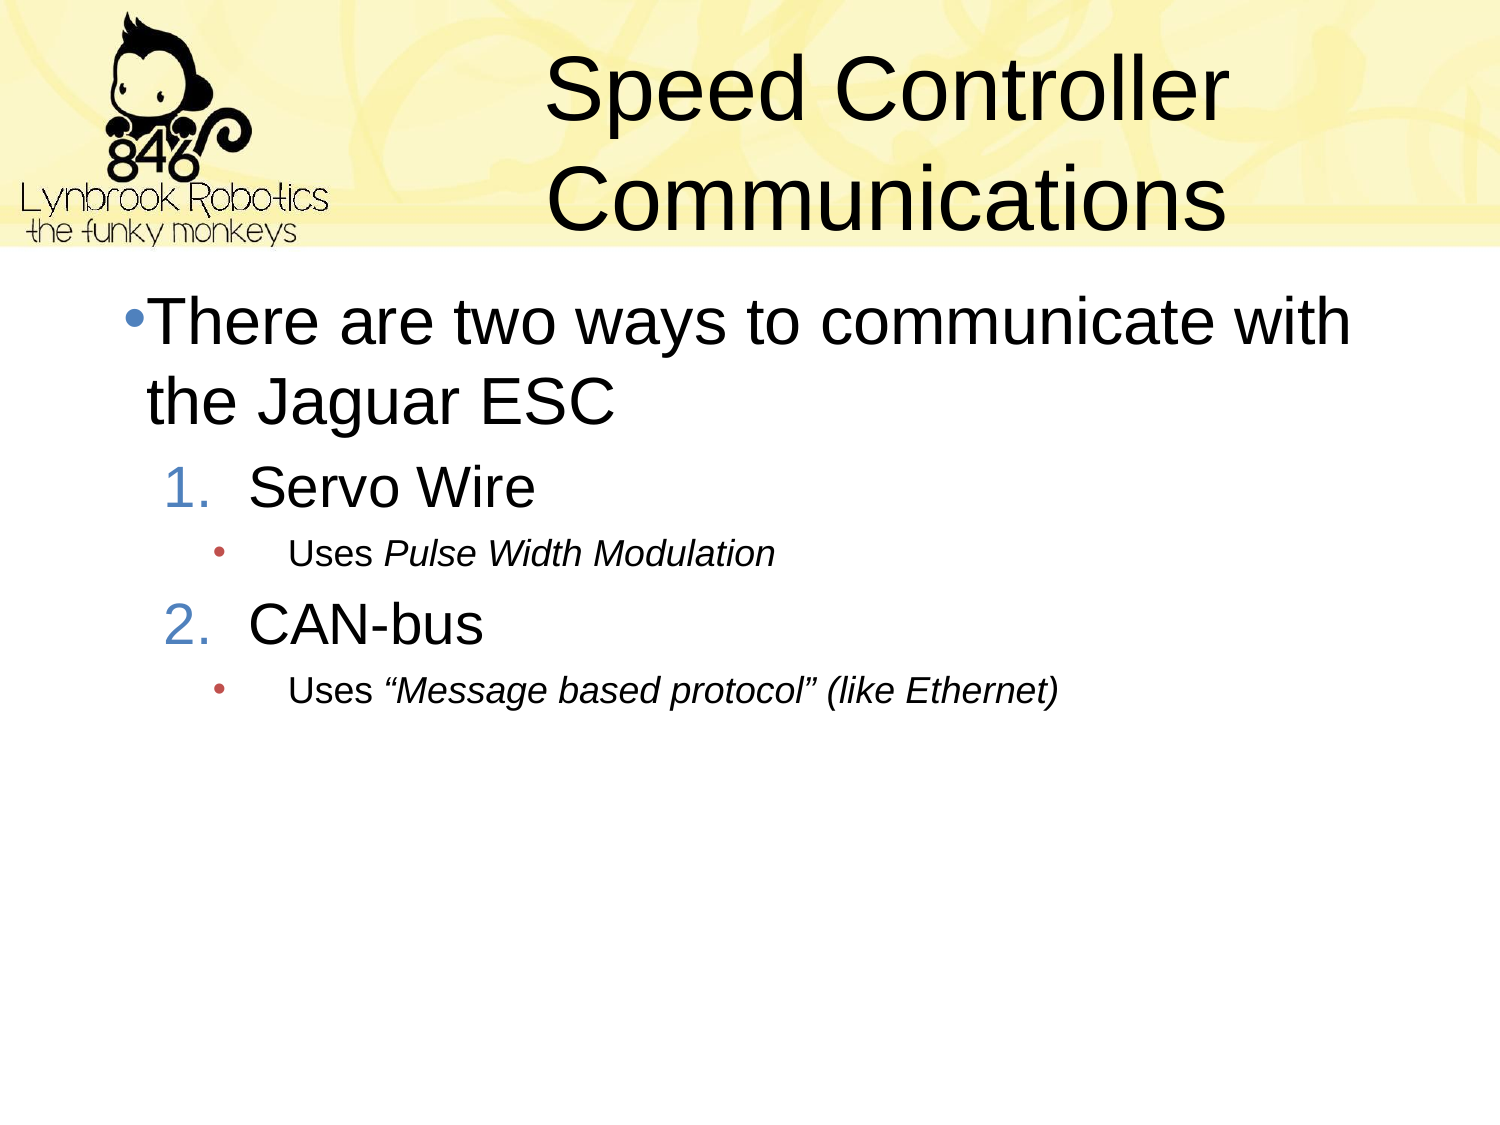

# Speed Controller Communications
There are two ways to communicate with the Jaguar ESC
Servo Wire
Uses Pulse Width Modulation
CAN-bus
Uses “Message based protocol” (like Ethernet)